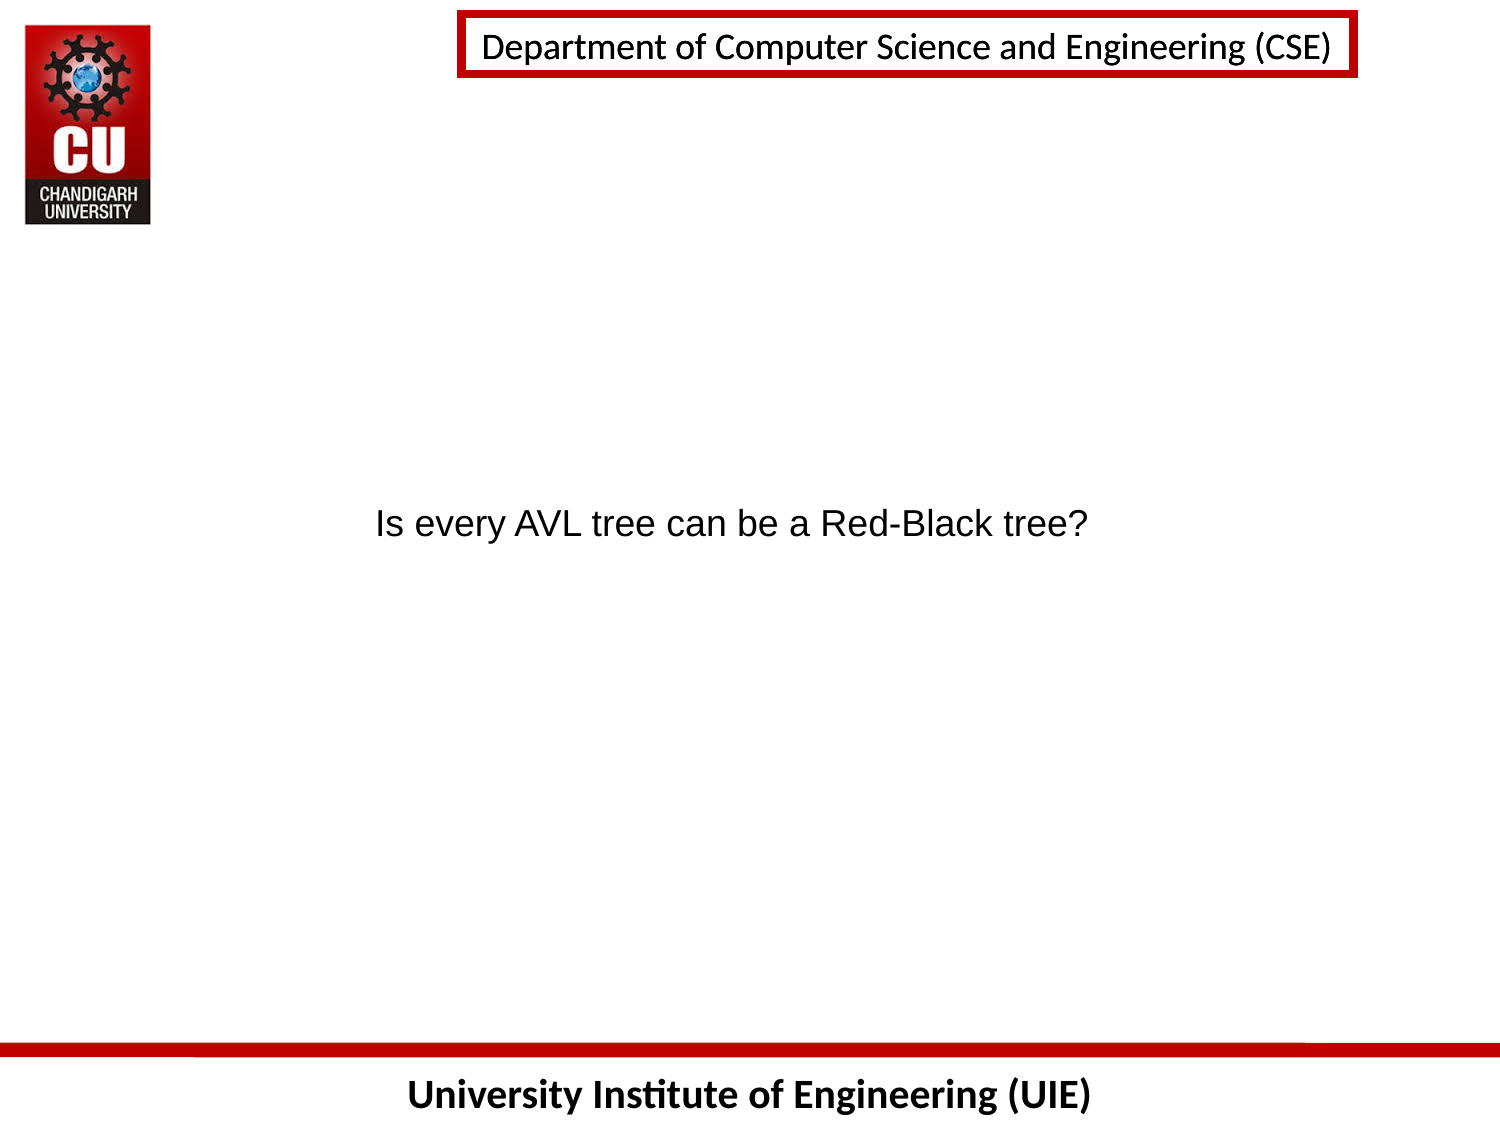

# Is every AVL tree can be a Red-Black tree?
71